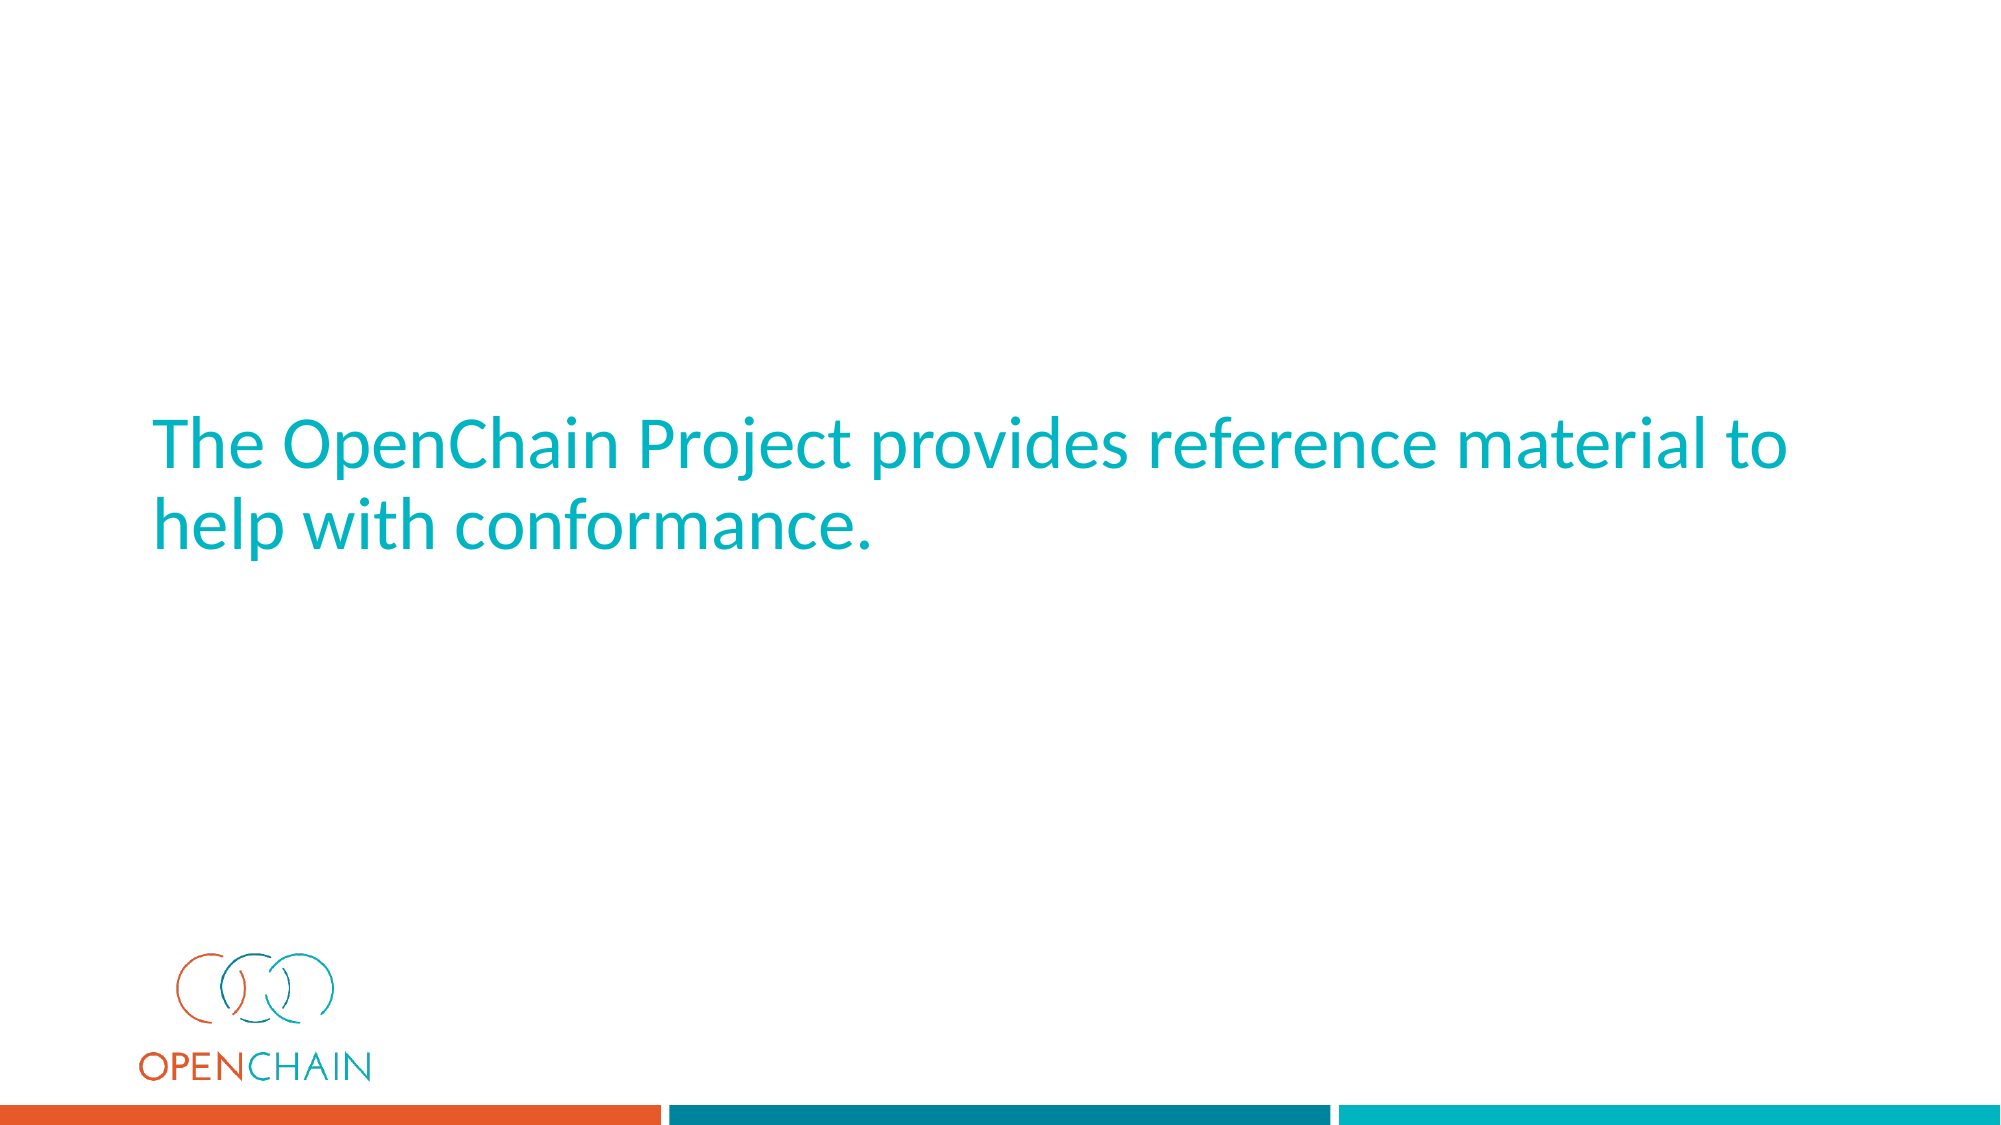

# The OpenChain Project provides reference material to help with conformance.